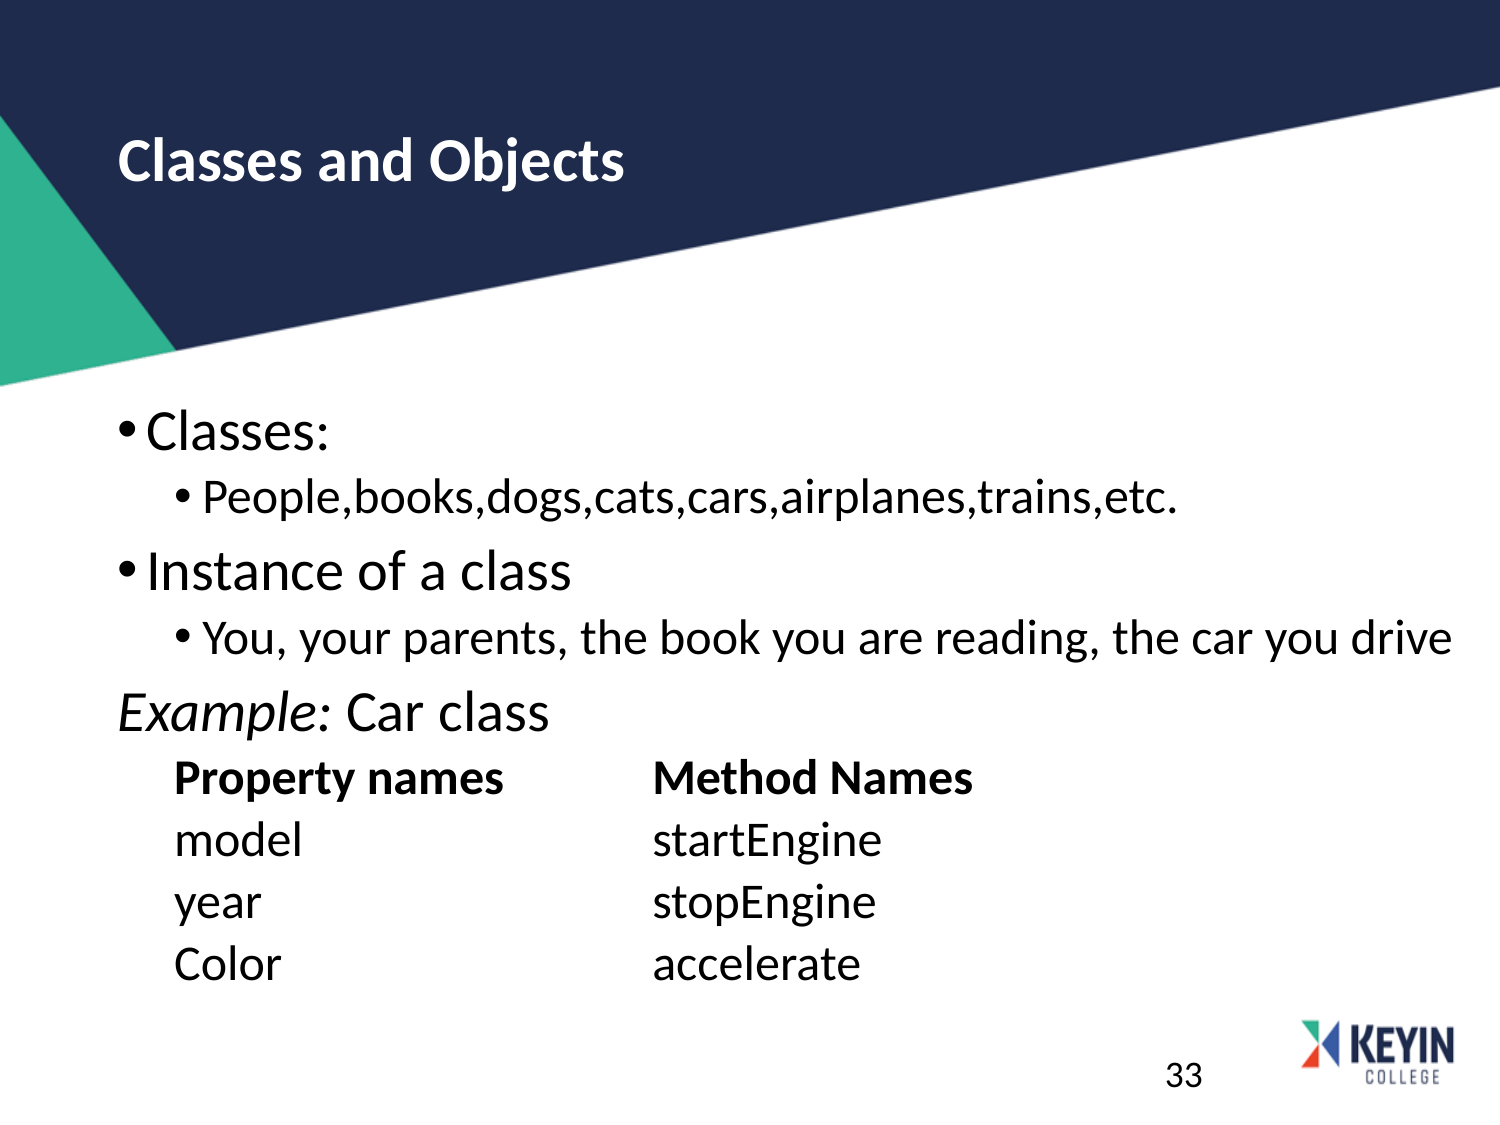

# Classes and Objects
Classes:
People,books,dogs,cats,cars,airplanes,trains,etc.
Instance of a class
You, your parents, the book you are reading, the car you drive
Example: Car class
Property names	Method Names
model			startEngine
year			stopEngine
Color			accelerate

33